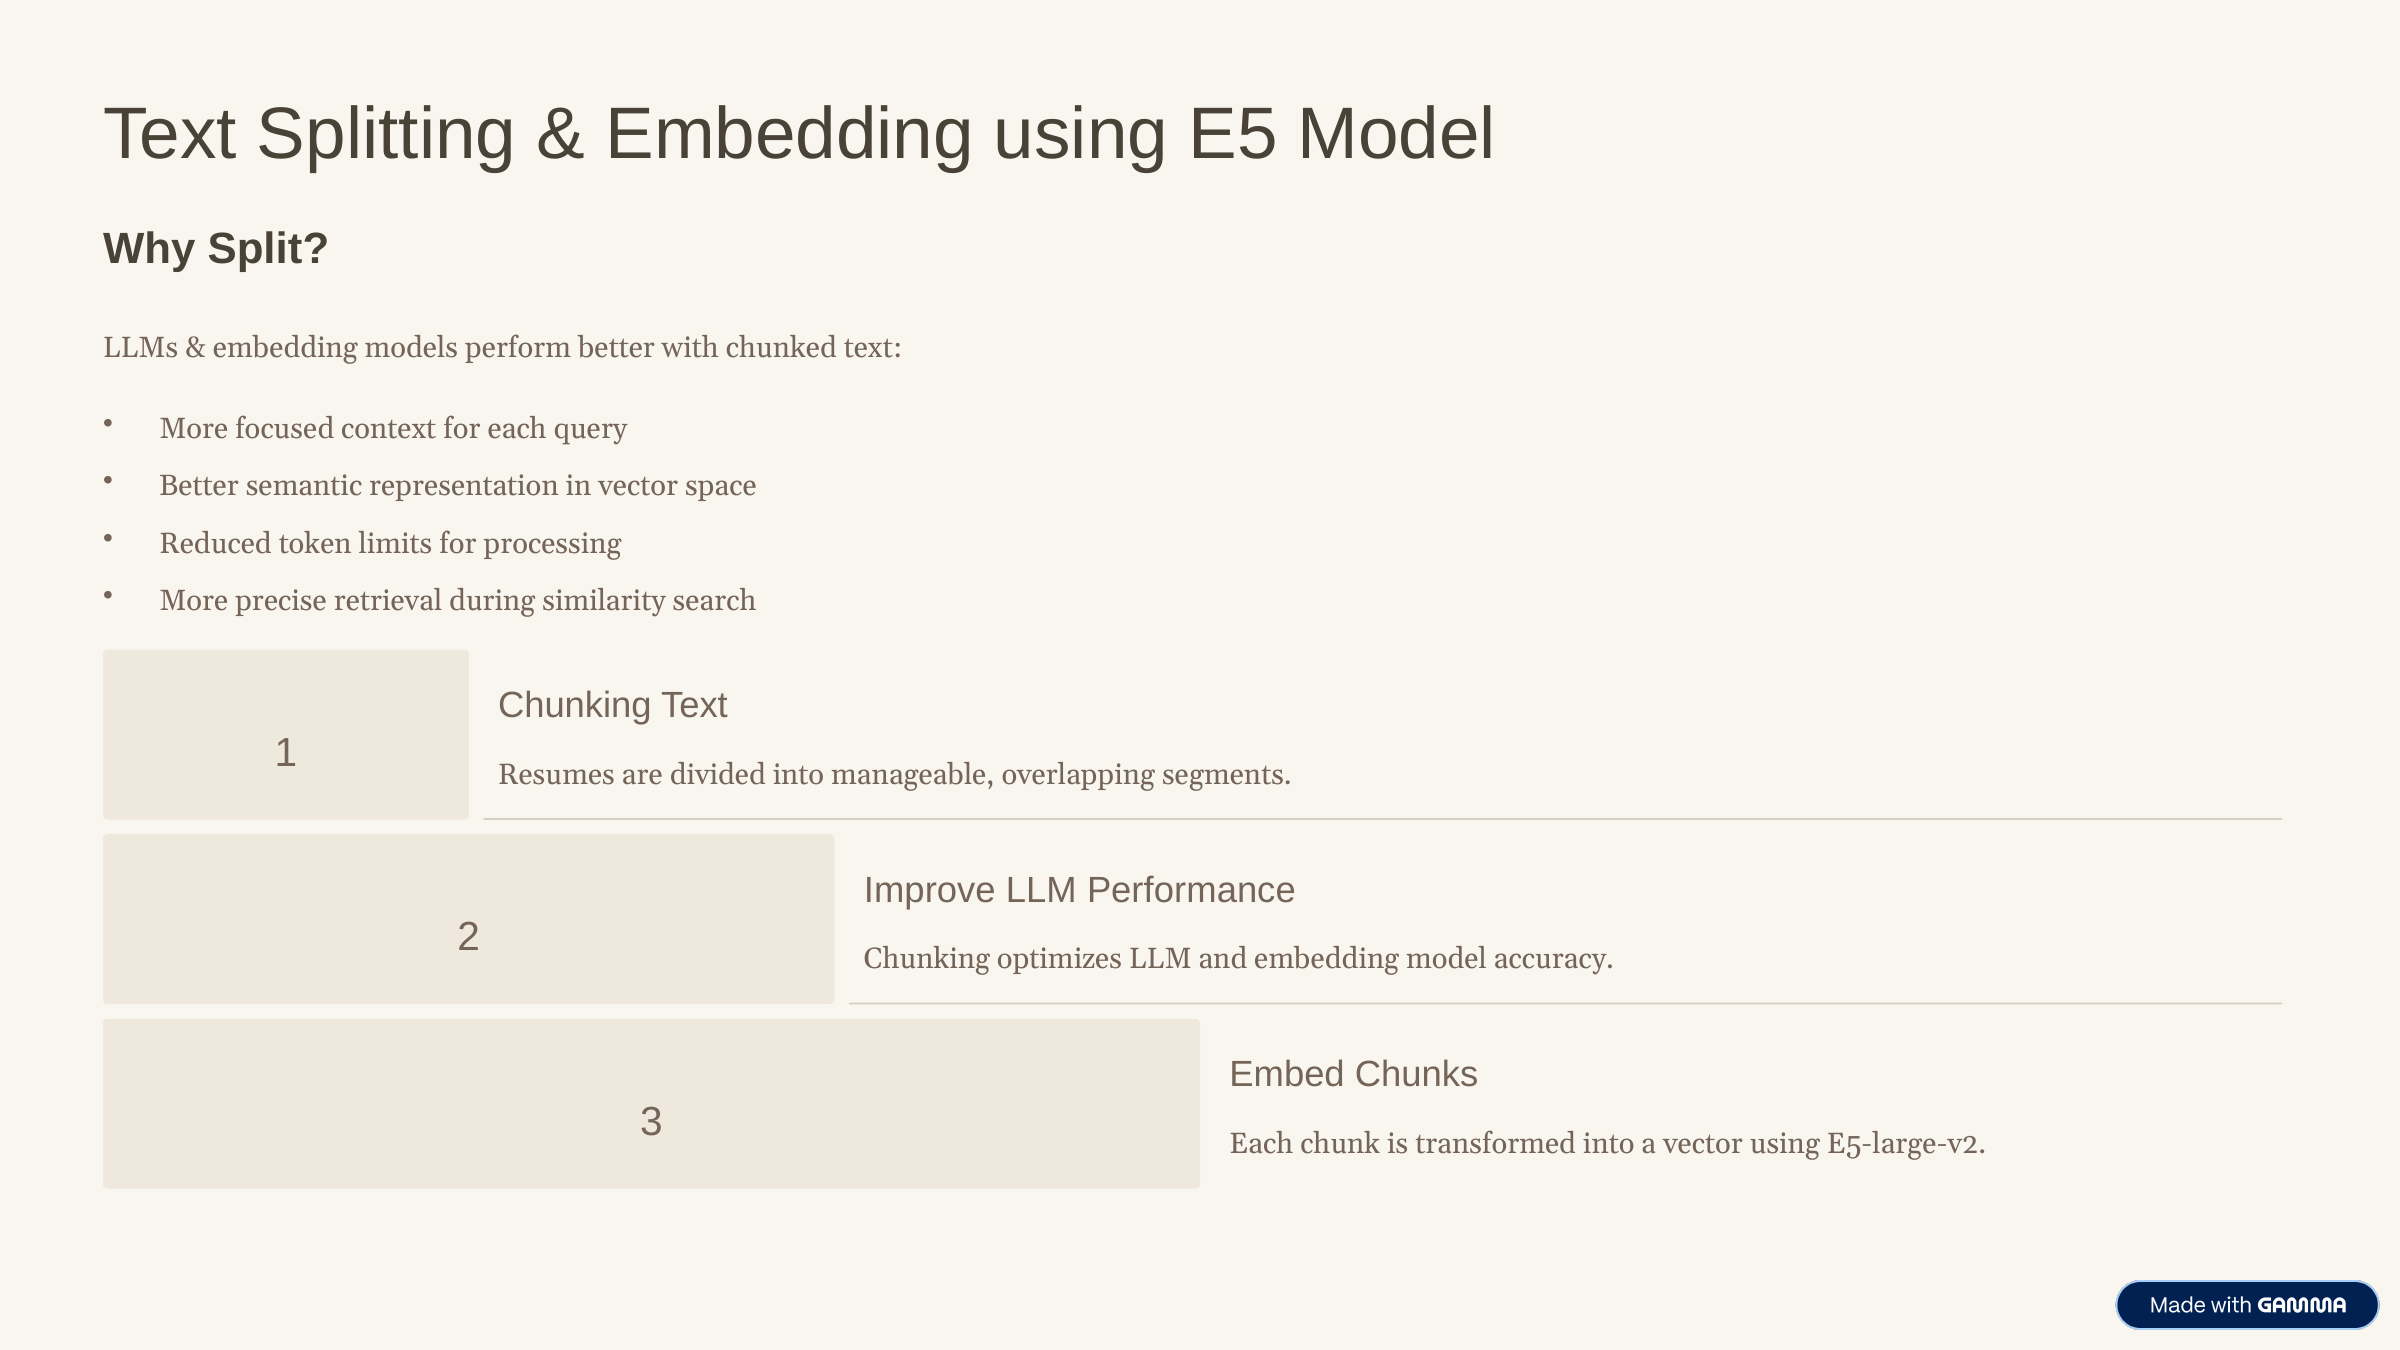

Text Splitting & Embedding using E5 Model
Why Split?
LLMs & embedding models perform better with chunked text:
More focused context for each query
Better semantic representation in vector space
Reduced token limits for processing
More precise retrieval during similarity search

Chunking Text
1
Resumes are divided into manageable, overlapping segments.

Improve LLM Performance
2
Chunking optimizes LLM and embedding model accuracy.

Embed Chunks
3
Each chunk is transformed into a vector using E5-large-v2.